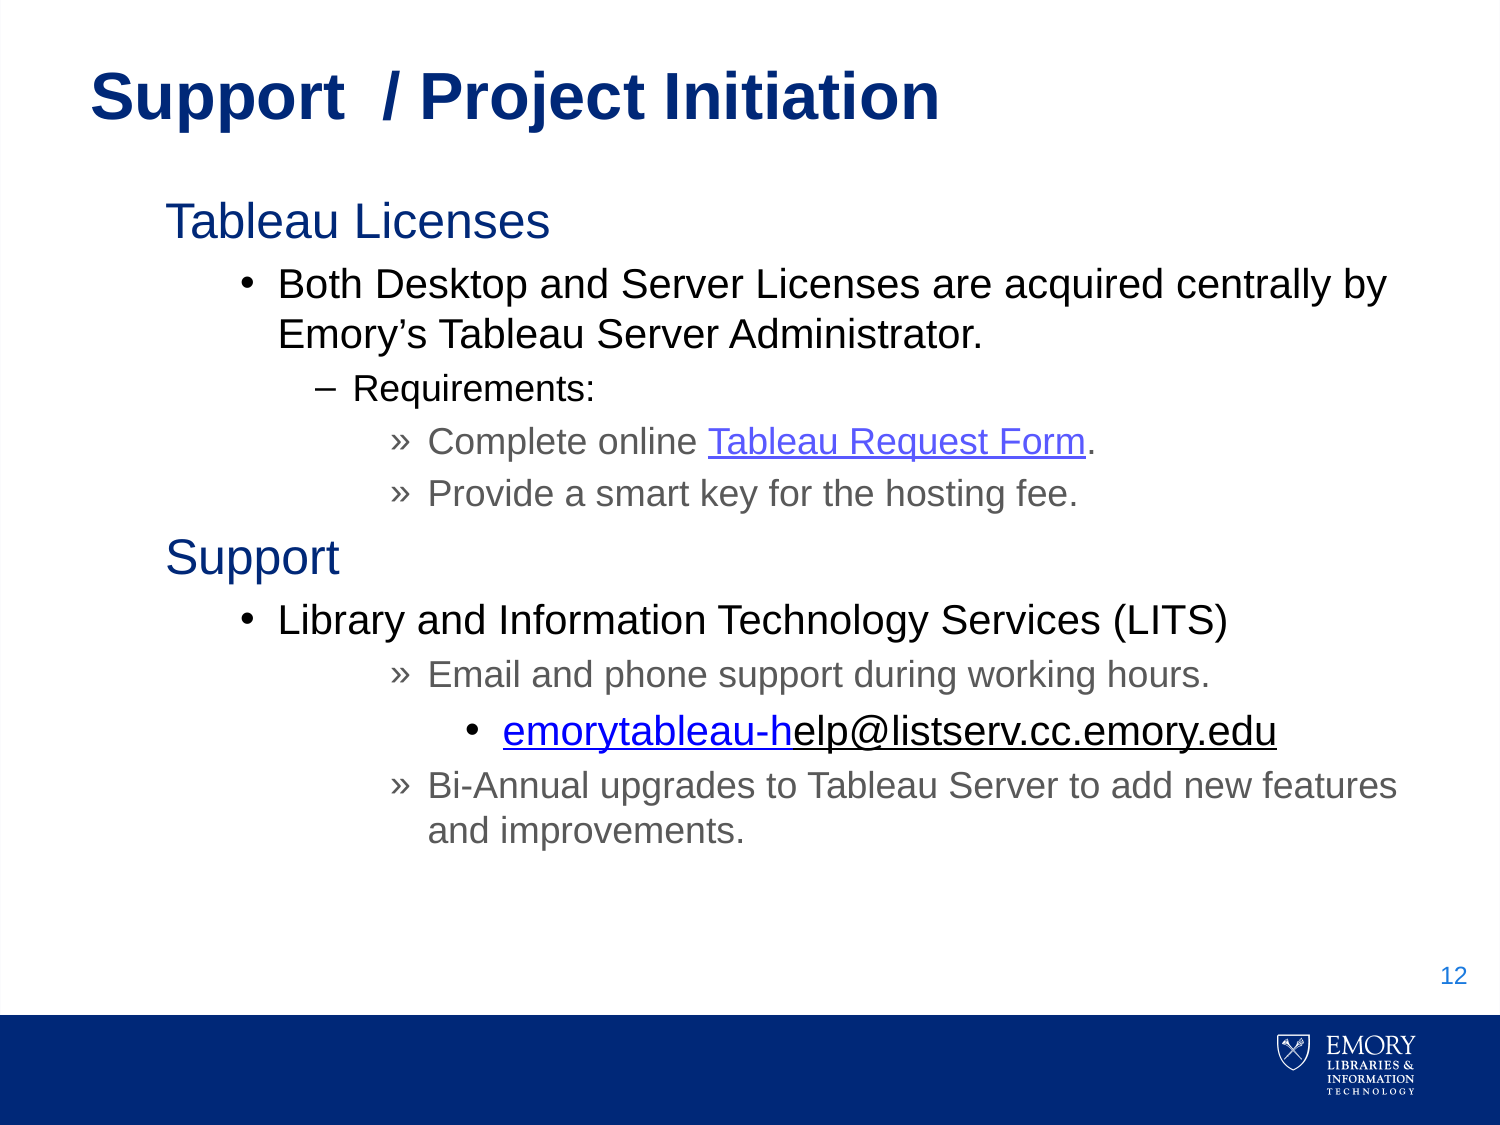

# Support  / Project Initiation
Tableau Licenses
Both Desktop and Server Licenses are acquired centrally by Emory’s Tableau Server Administrator.
Requirements:
Complete online Tableau Request Form.
Provide a smart key for the hosting fee.
Support
Library and Information Technology Services (LITS)
Email and phone support during working hours.
emorytableau-help@listserv.cc.emory.edu
Bi-Annual upgrades to Tableau Server to add new features and improvements.
12